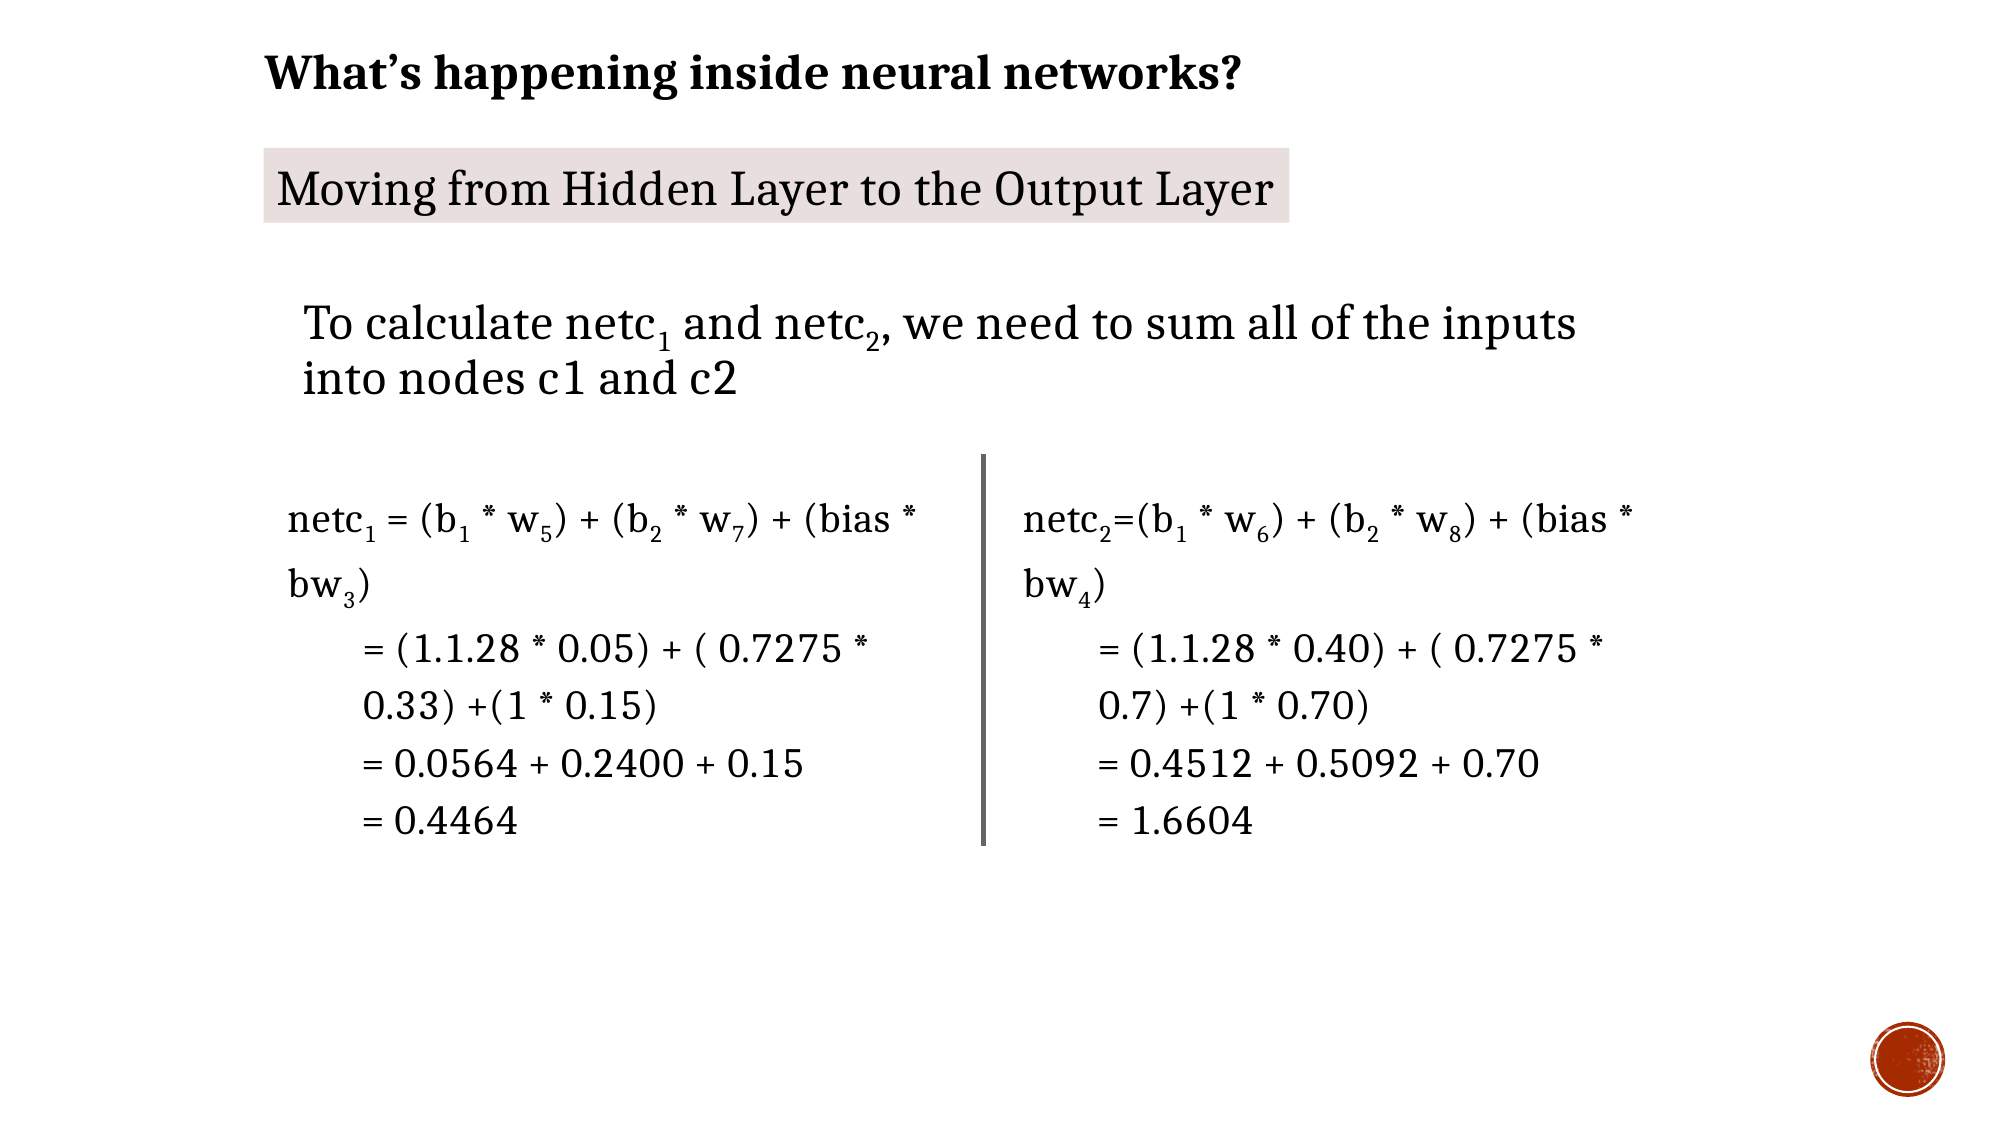

What’s happening inside neural networks?
Moving from Hidden Layer to the Output Layer
To calculate netc1 and netc2, we need to sum all of the inputs into nodes c1 and c2
netc1 = (b1 * w5) + (b2 * w7) + (bias * bw3)
= (1.1.28 * 0.05) + ( 0.7275 * 0.33) +(1 * 0.15)
= 0.0564 + 0.2400 + 0.15
= 0.4464
netc2=(b1 * w6) + (b2 * w8) + (bias * bw4)
= (1.1.28 * 0.40) + ( 0.7275 * 0.7) +(1 * 0.70)
= 0.4512 + 0.5092 + 0.70
= 1.6604